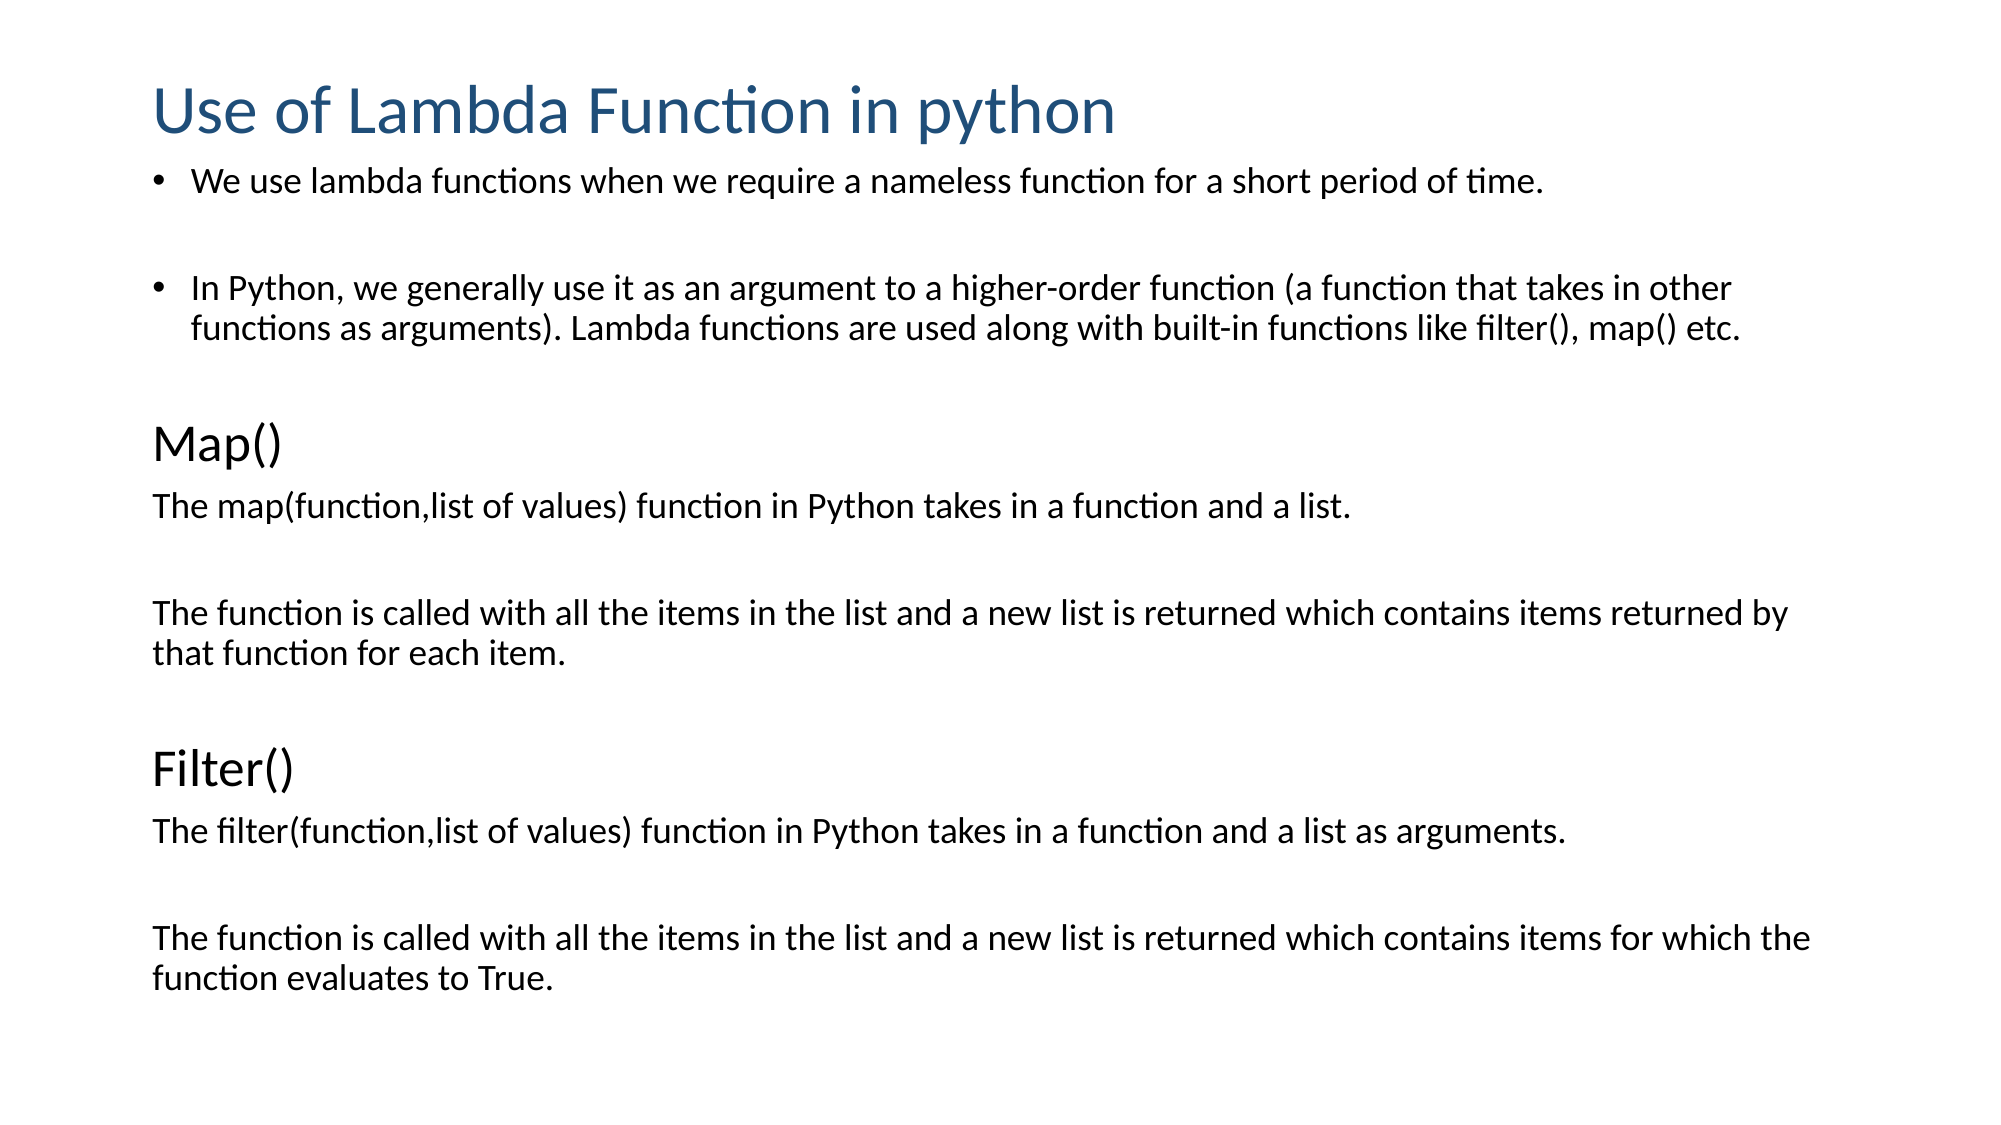

Use of Lambda Function in python
We use lambda functions when we require a nameless function for a short period of time.

In Python, we generally use it as an argument to a higher-order function (a function that takes in other functions as arguments). Lambda functions are used along with built-in functions like filter(), map() etc.

Map()
The map(function,list of values) function in Python takes in a function and a list.

The function is called with all the items in the list and a new list is returned which contains items returned by that function for each item.

Filter()
The filter(function,list of values) function in Python takes in a function and a list as arguments.

The function is called with all the items in the list and a new list is returned which contains items for which the function evaluates to True.